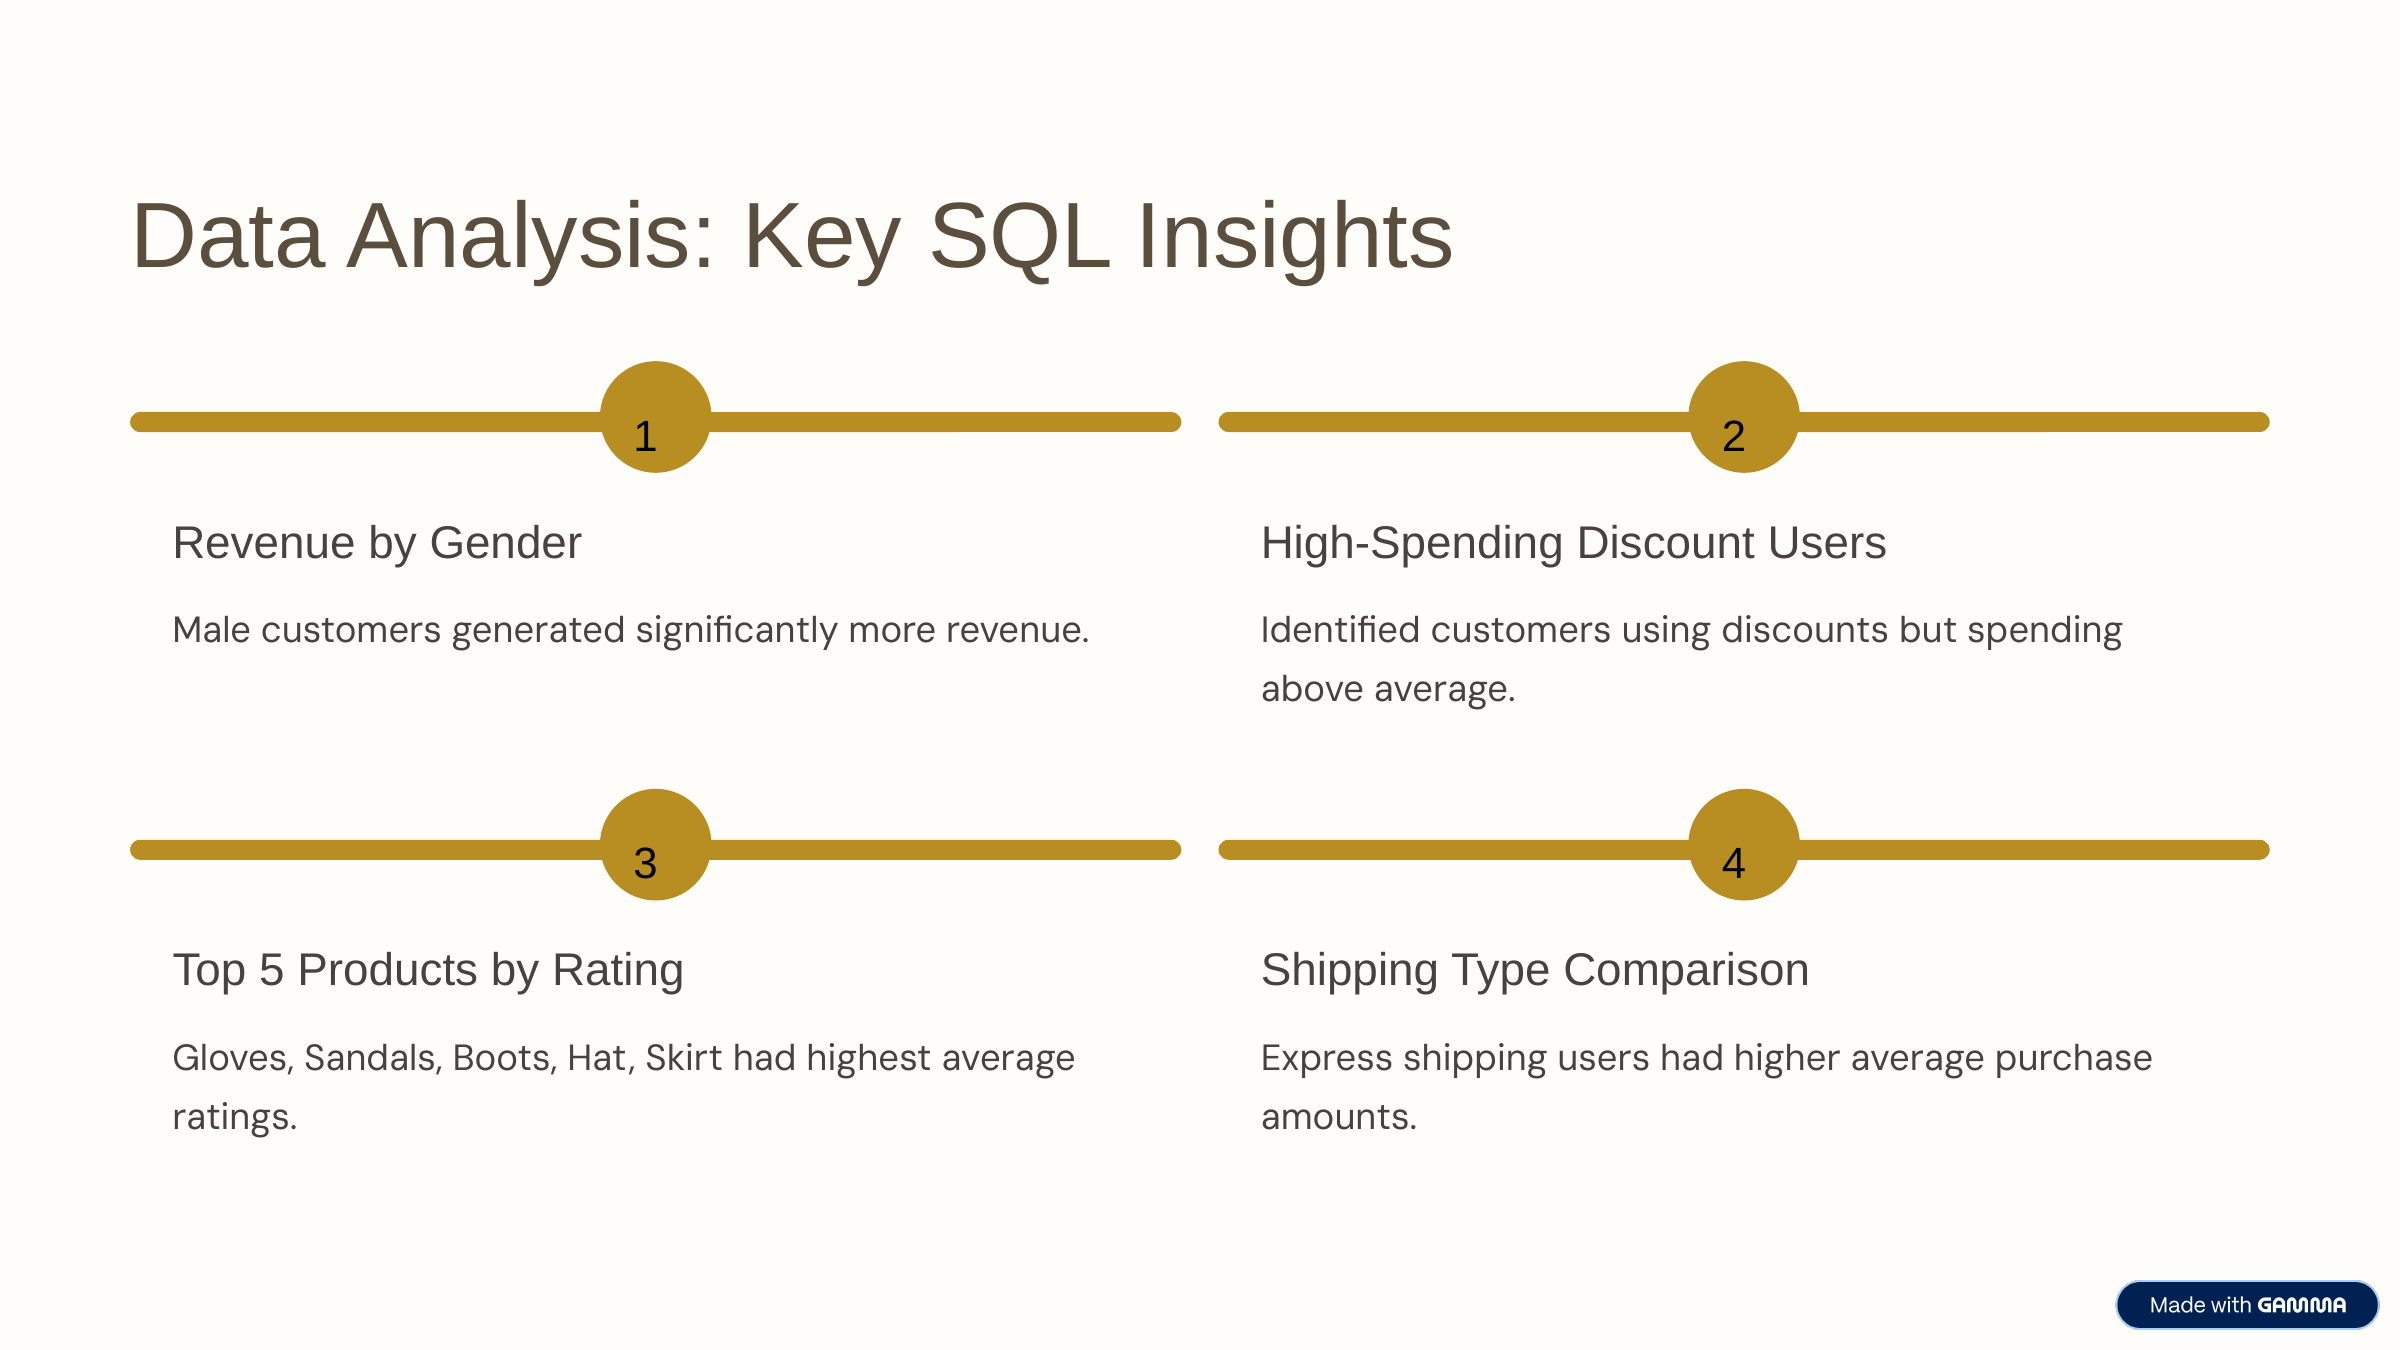

Data Analysis: Key SQL Insights

1
2

Revenue by Gender
High-Spending Discount Users
Male customers generated significantly more revenue.
Identified customers using discounts but spending above average.

3
4

Top 5 Products by Rating
Shipping Type Comparison
Gloves, Sandals, Boots, Hat, Skirt had highest average ratings.
Express shipping users had higher average purchase amounts.